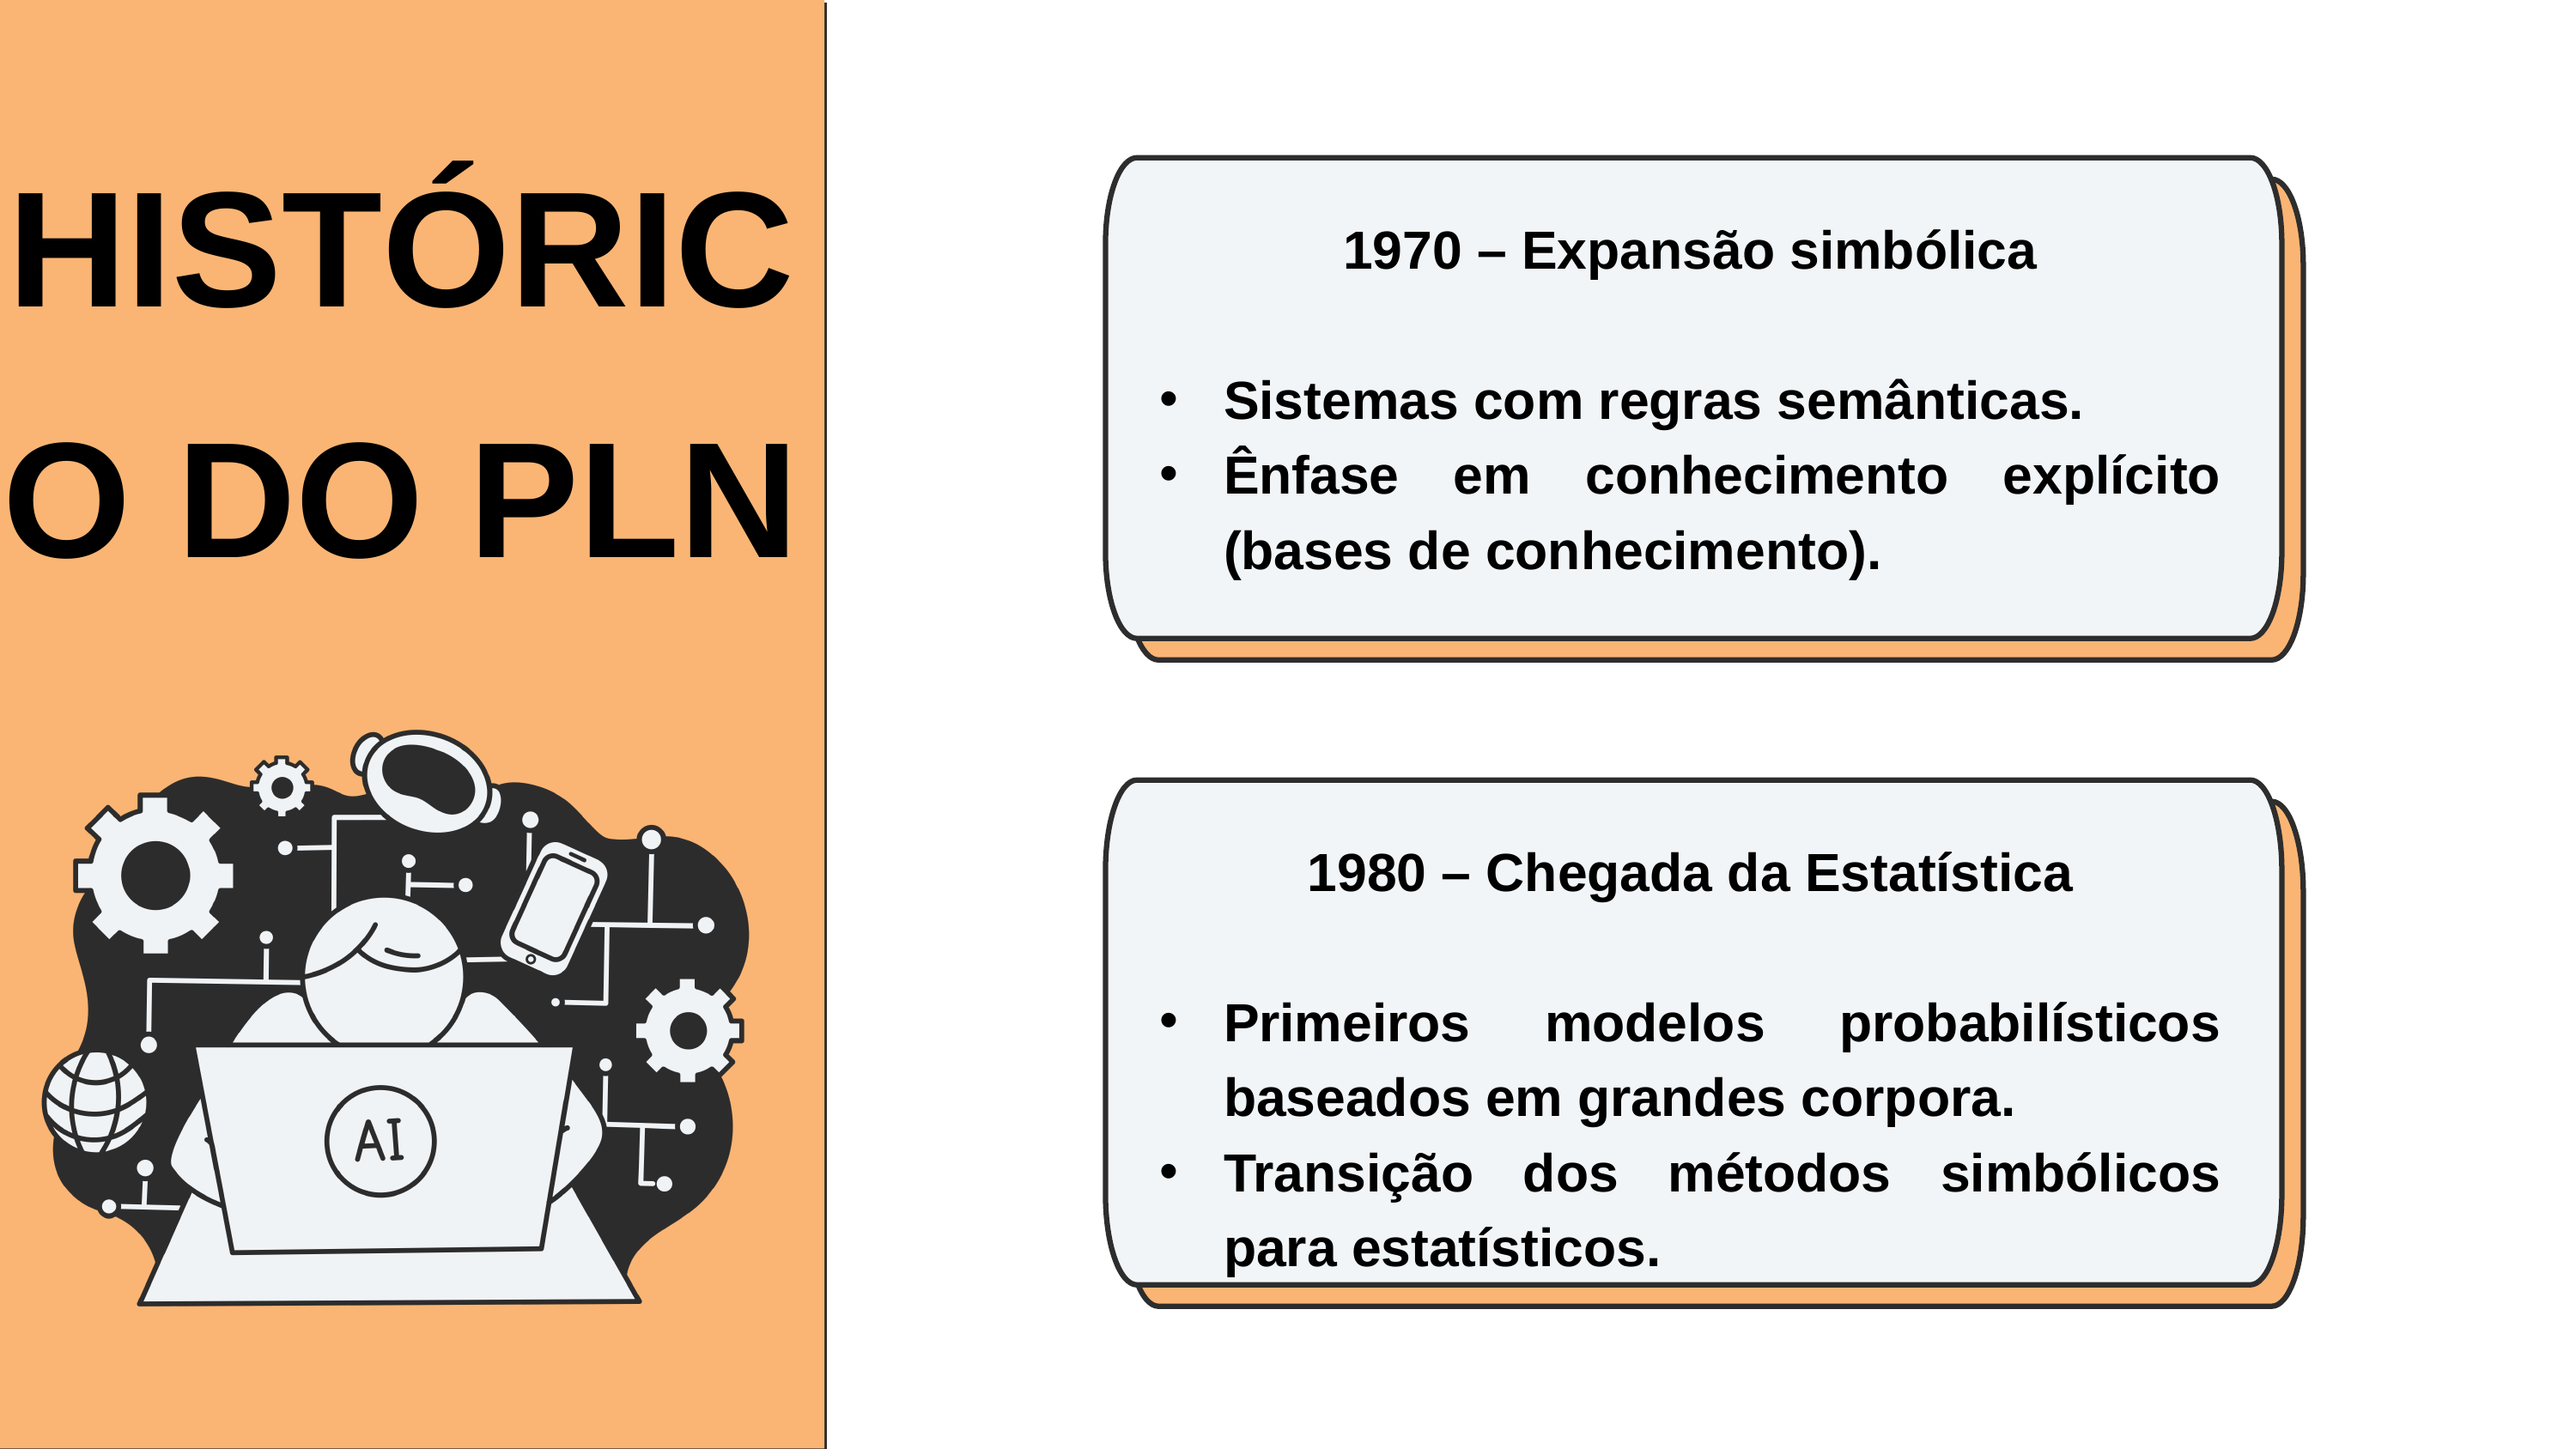

HISTÓRICO DO PLN

1970 – Expansão simbólica

Sistemas com regras semânticas.
Ênfase em conhecimento explícito (bases de conhecimento).
AI and the Environment

1980 – Chegada da Estatística

Primeiros modelos probabilísticos baseados em grandes corpora.
Transição dos métodos simbólicos para estatísticos.
AI and the Environment